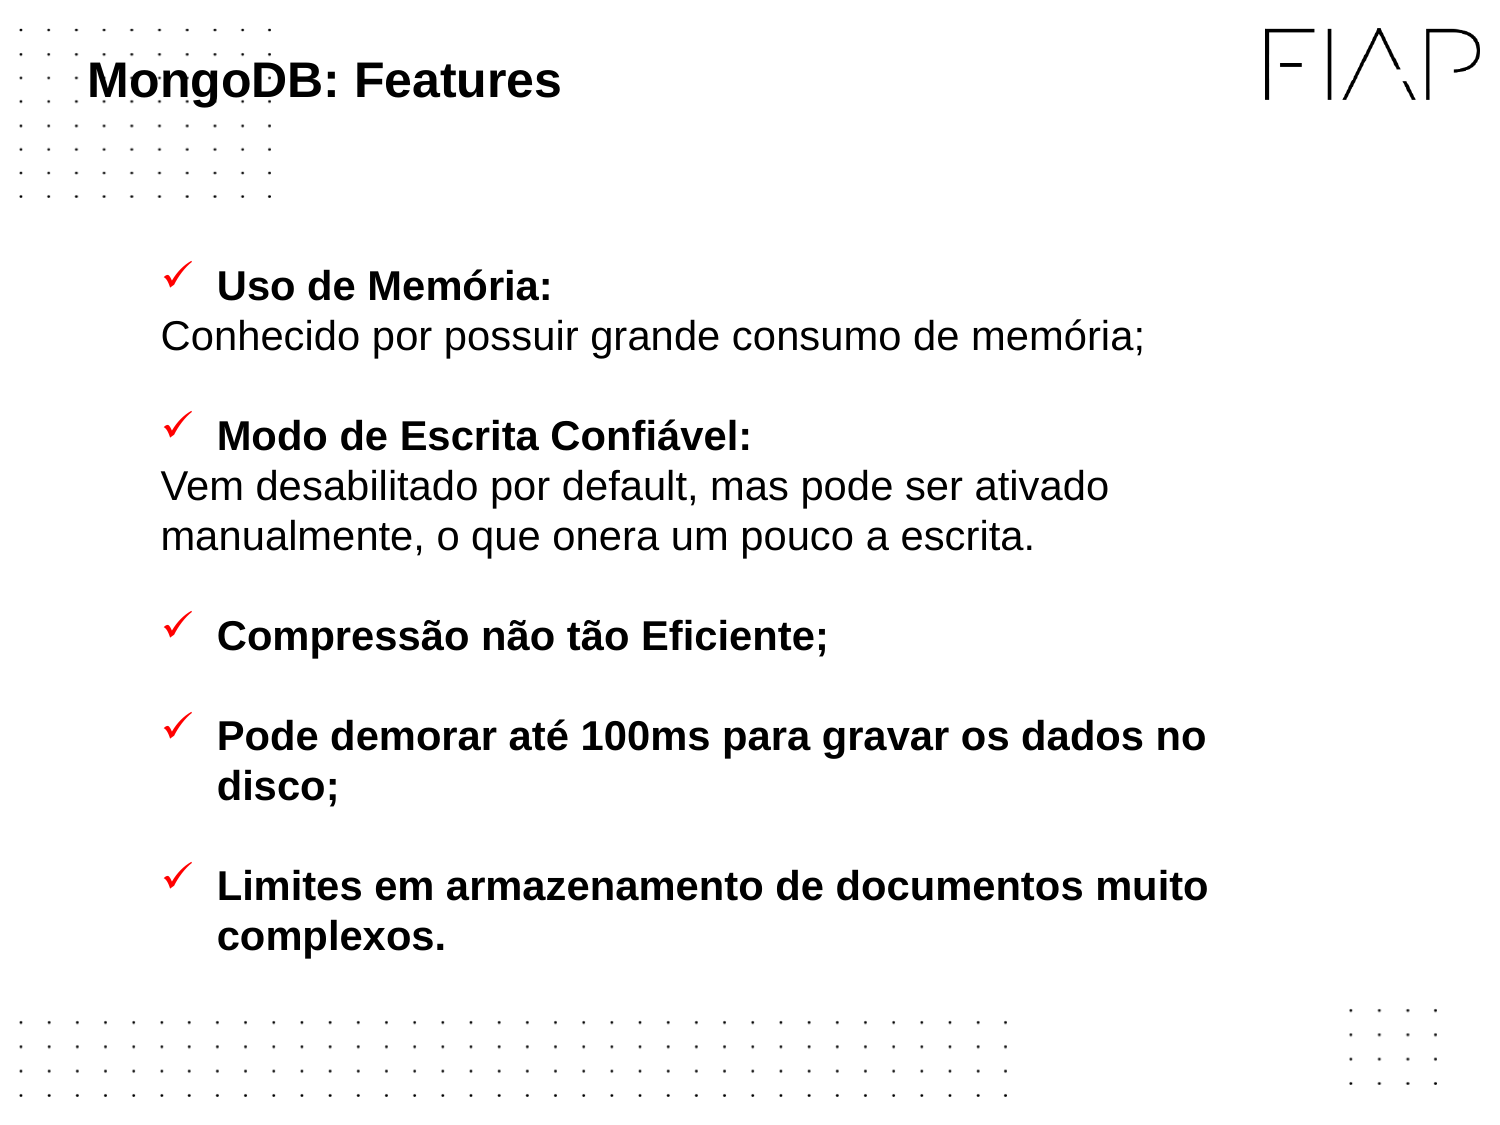

# MongoDB: Features
Uso de Memória:
Conhecido por possuir grande consumo de memória;

Modo de Escrita Confiável:
Vem desabilitado por default, mas pode ser ativado manualmente, o que onera um pouco a escrita.

Compressão não tão Eficiente;

Pode demorar até 100ms para gravar os dados no disco;

Limites em armazenamento de documentos muito complexos.